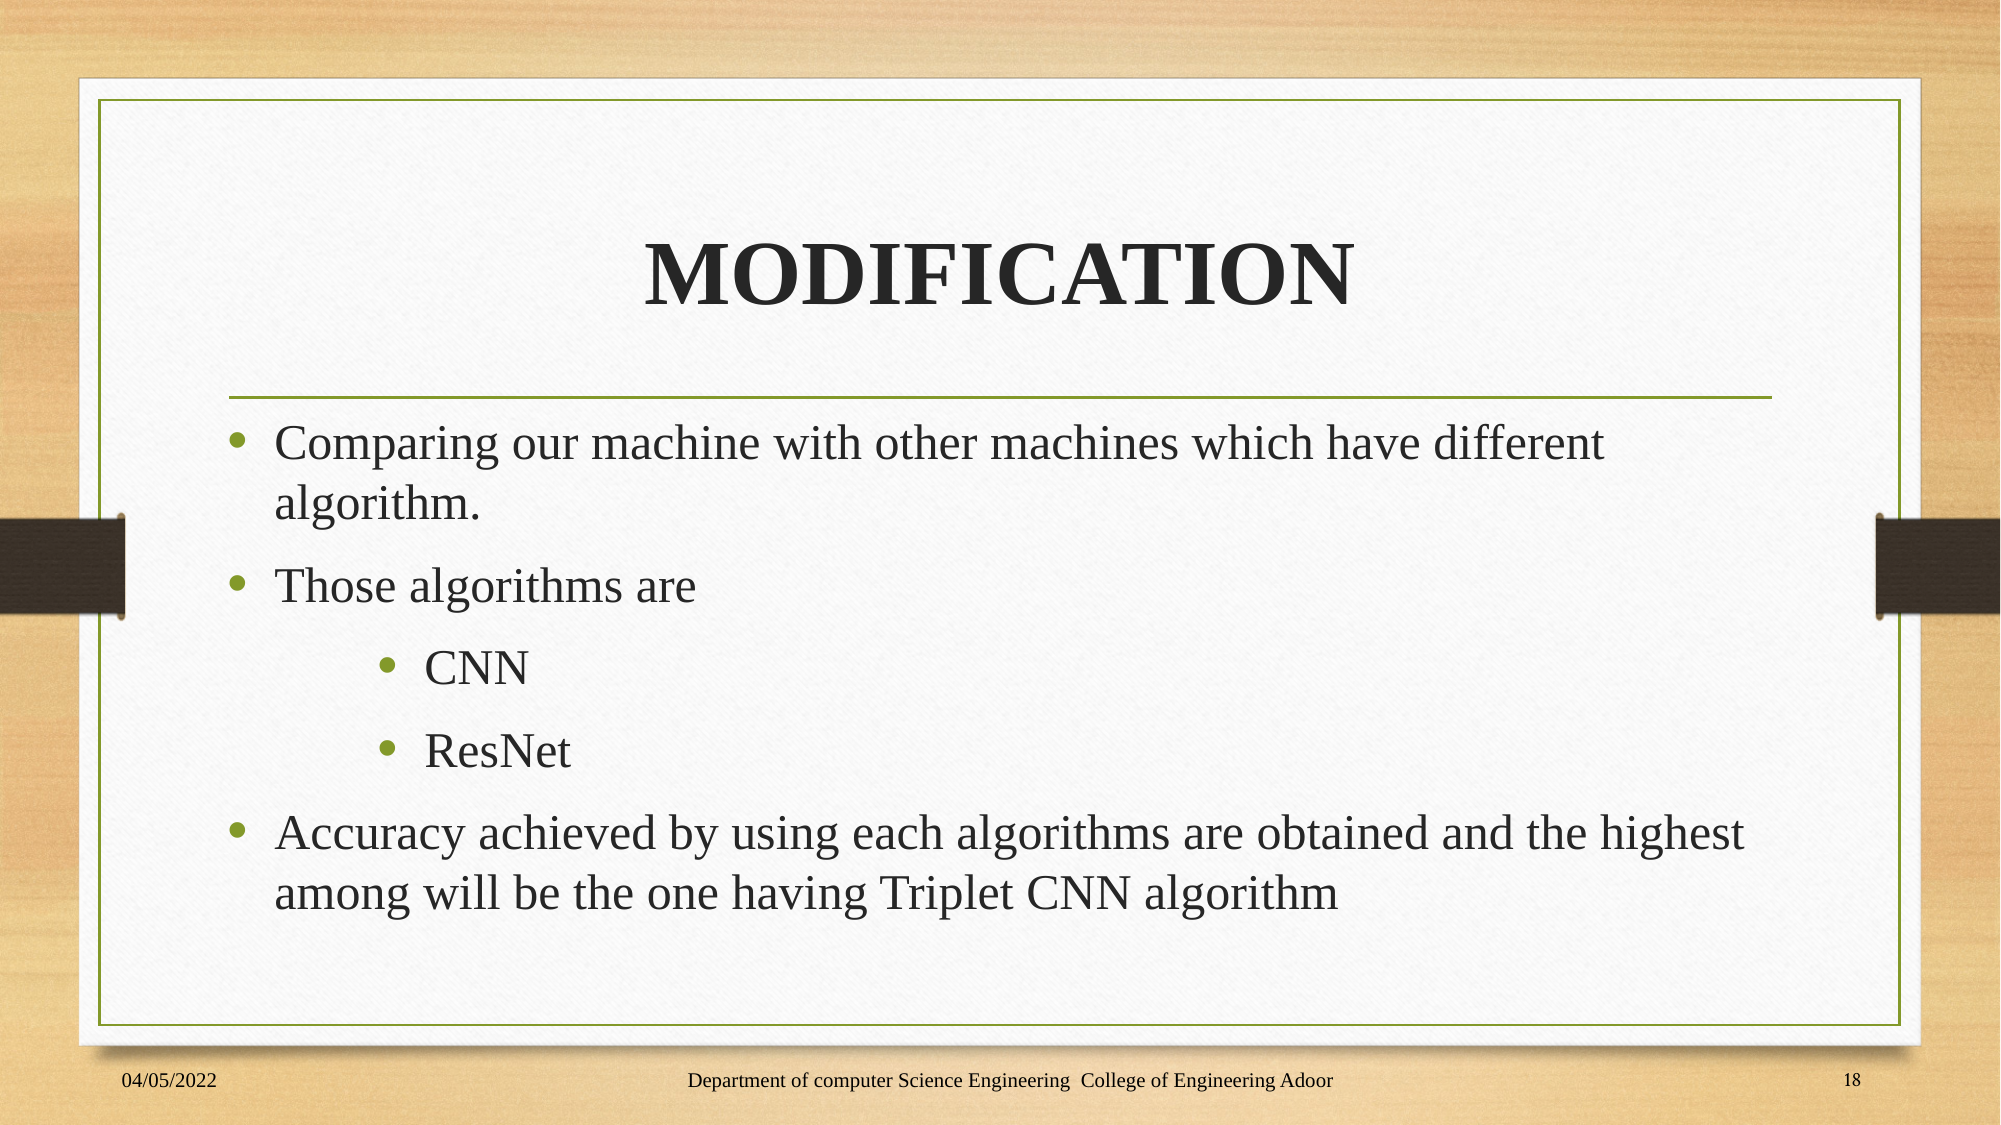

# MODIFICATION
Comparing our machine with other machines which have different algorithm.
Those algorithms are
CNN
ResNet
Accuracy achieved by using each algorithms are obtained and the highest among will be the one having Triplet CNN algorithm

04/05/2022
Department of computer Science Engineering  College of Engineering Adoor
18